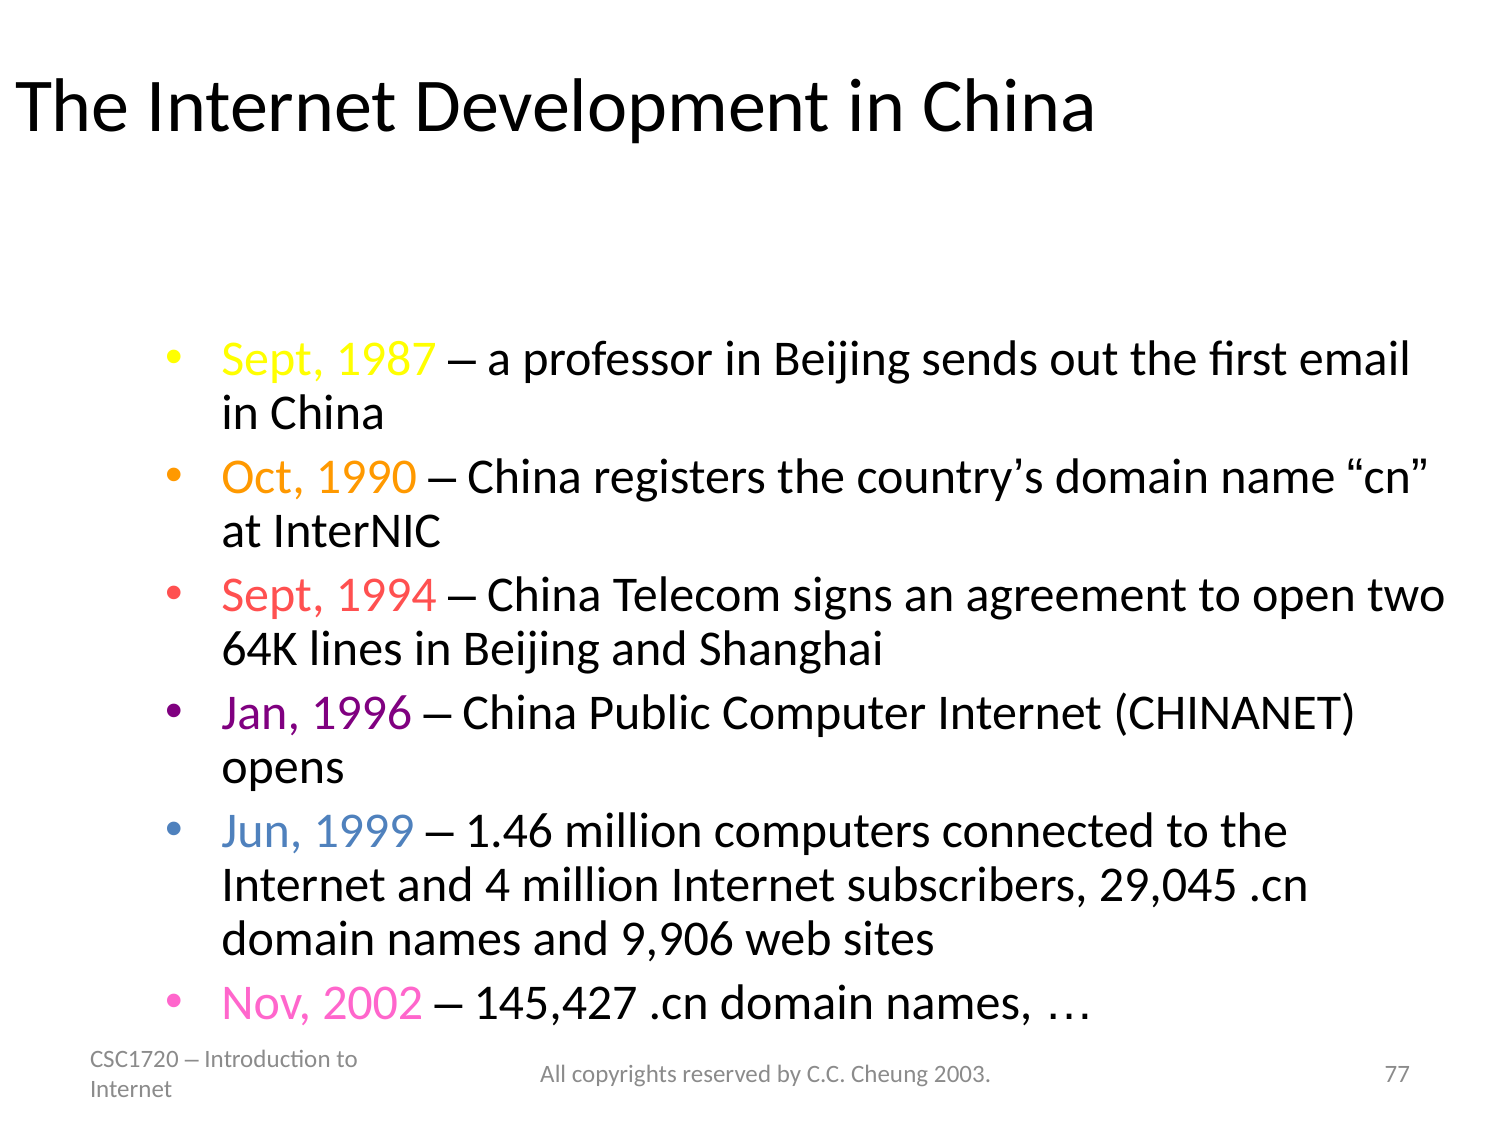

# The Internet Development in China
Sept, 1987 – a professor in Beijing sends out the first email in China
Oct, 1990 – China registers the country’s domain name “cn” at InterNIC
Sept, 1994 – China Telecom signs an agreement to open two 64K lines in Beijing and Shanghai
Jan, 1996 – China Public Computer Internet (CHINANET) opens
Jun, 1999 – 1.46 million computers connected to the Internet and 4 million Internet subscribers, 29,045 .cn domain names and 9,906 web sites
Nov, 2002 – 145,427 .cn domain names, …
CSC1720 – Introduction to Internet
All copyrights reserved by C.C. Cheung 2003.
77